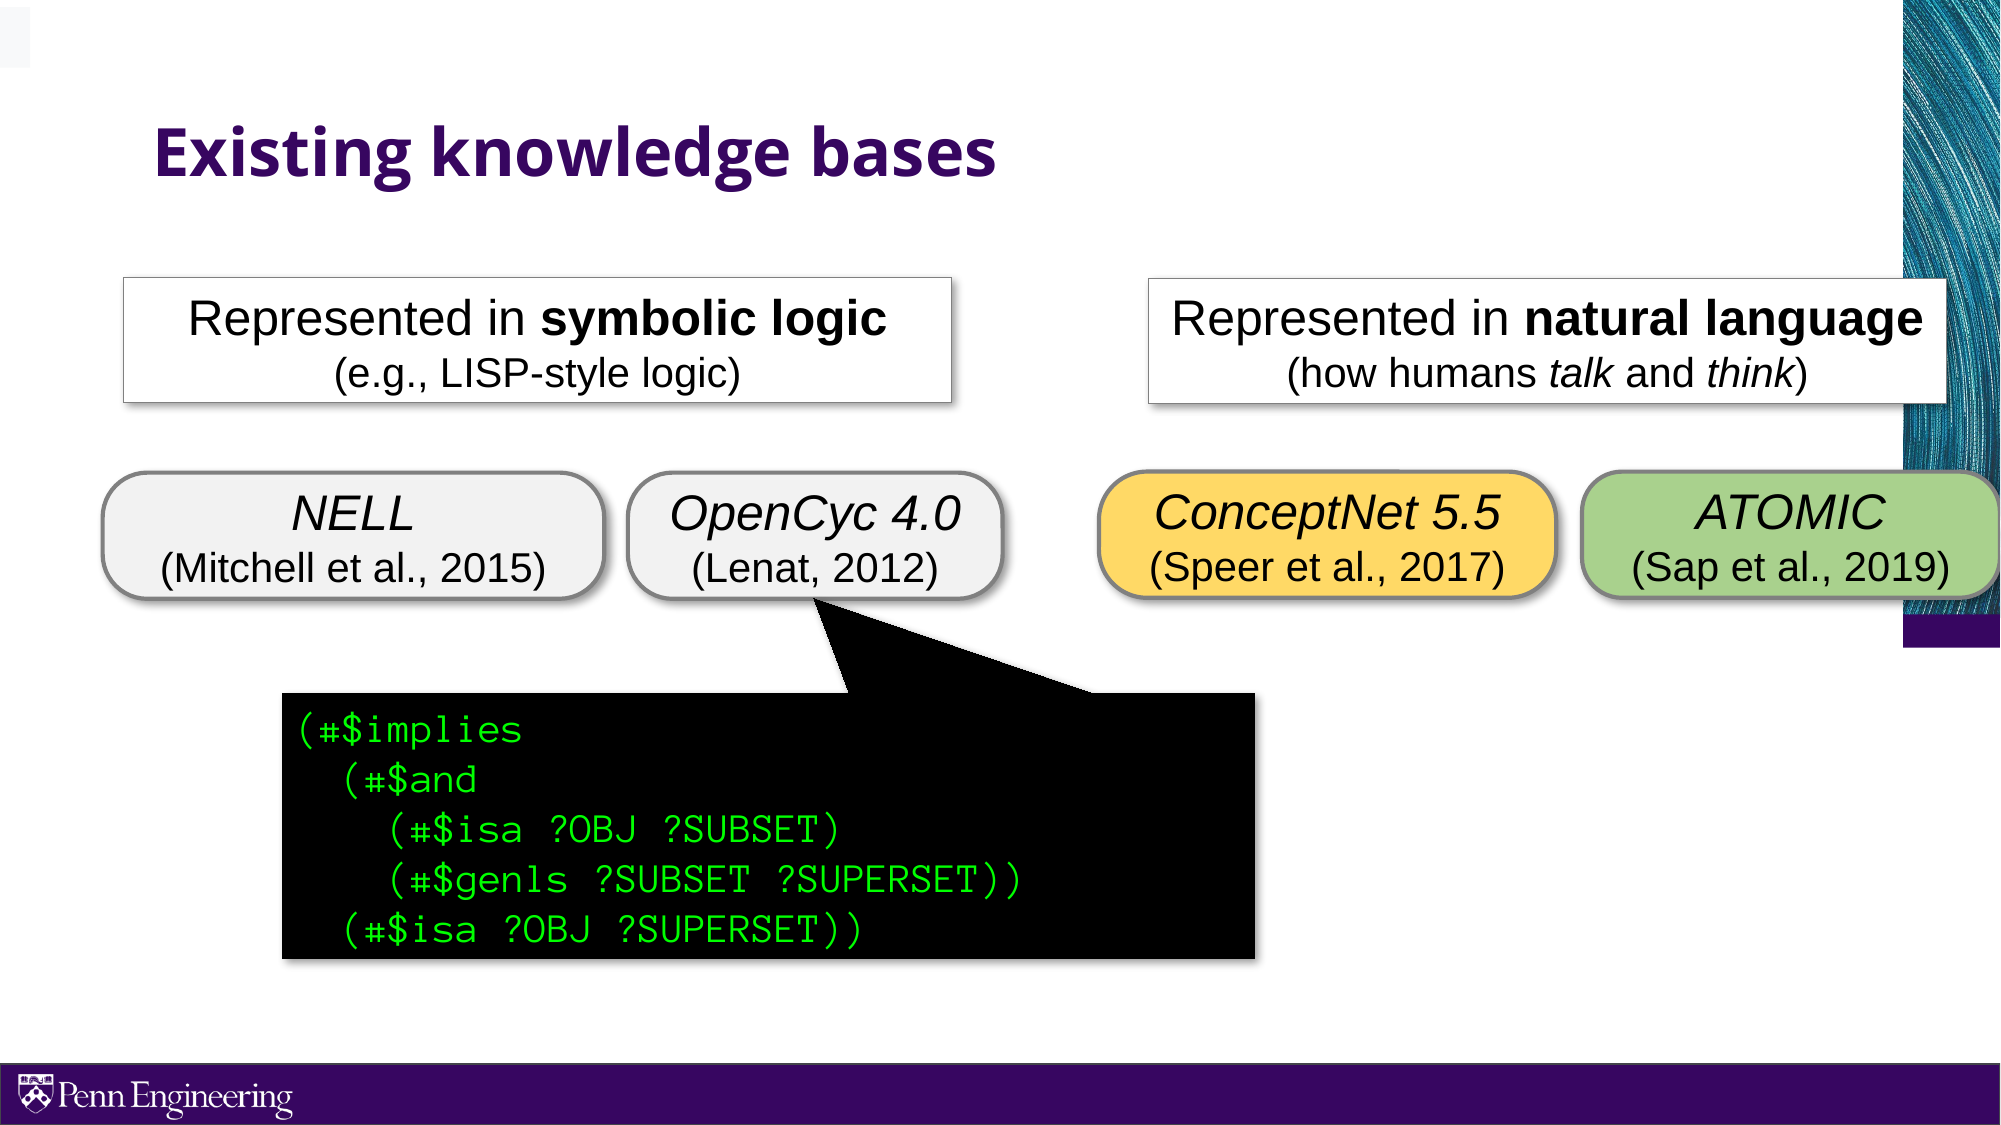

# Existing knowledge bases
Represented in symbolic logic
(e.g., LISP-style logic)
Represented in natural language
(how humans talk and think)
ConceptNet 5.5
(Speer et al., 2017)
ATOMIC
(Sap et al., 2019)
NELL
(Mitchell et al., 2015)
OpenCyc 4.0
(Lenat, 2012)
(#$implies
  (#$and
    (#$isa ?OBJ ?SUBSET)
    (#$genls ?SUBSET ?SUPERSET))
  (#$isa ?OBJ ?SUPERSET))